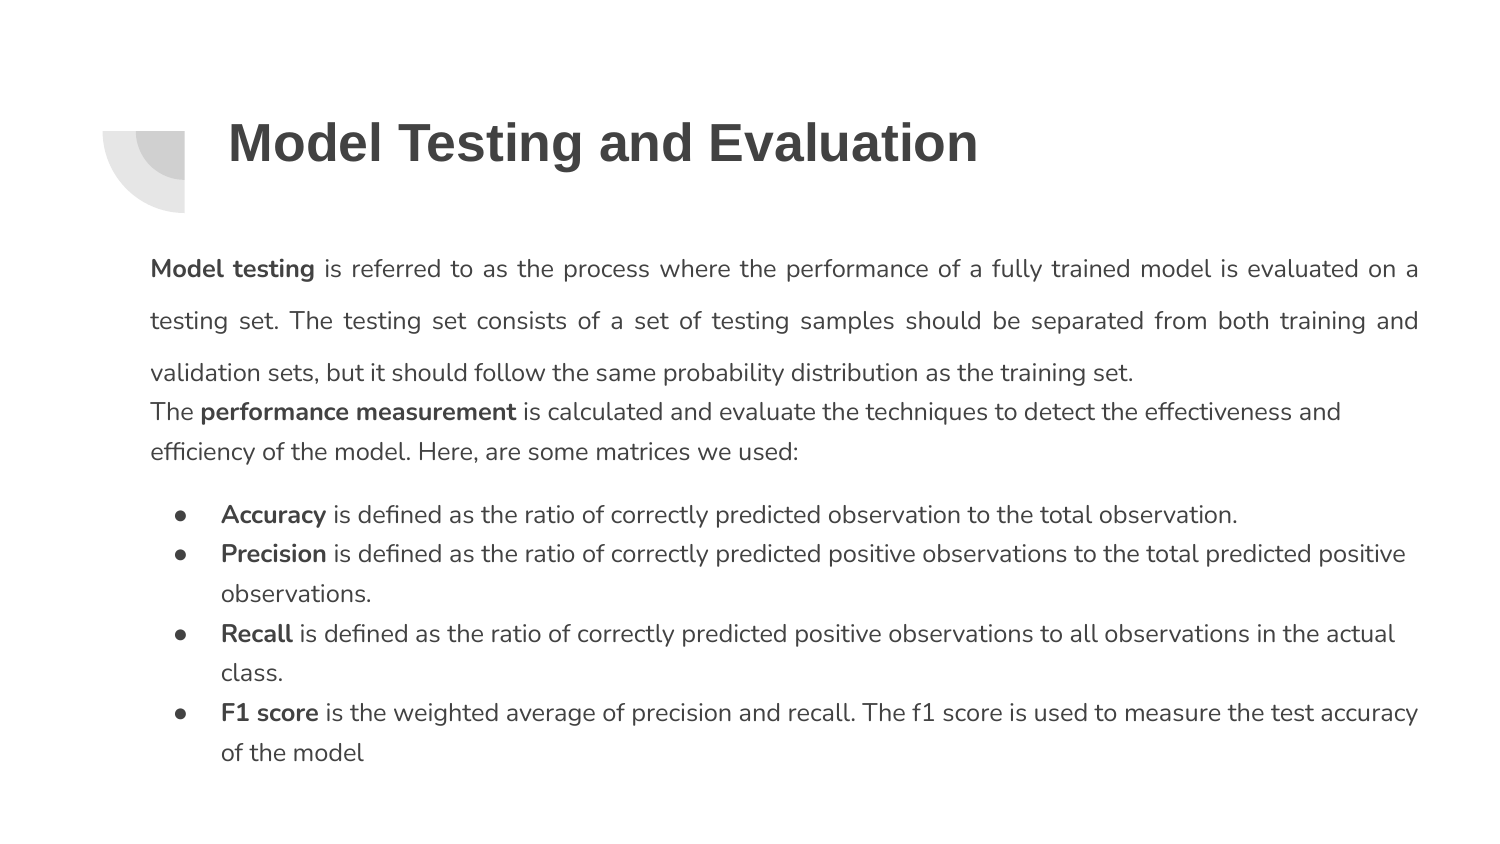

# Model Testing and Evaluation
Model testing is referred to as the process where the performance of a fully trained model is evaluated on a testing set. The testing set consists of a set of testing samples should be separated from both training and validation sets, but it should follow the same probability distribution as the training set.
The performance measurement is calculated and evaluate the techniques to detect the effectiveness and efficiency of the model. Here, are some matrices we used:
Accuracy is defined as the ratio of correctly predicted observation to the total observation.
Precision is defined as the ratio of correctly predicted positive observations to the total predicted positive observations.
Recall is defined as the ratio of correctly predicted positive observations to all observations in the actual class.
F1 score is the weighted average of precision and recall. The f1 score is used to measure the test accuracy of the model